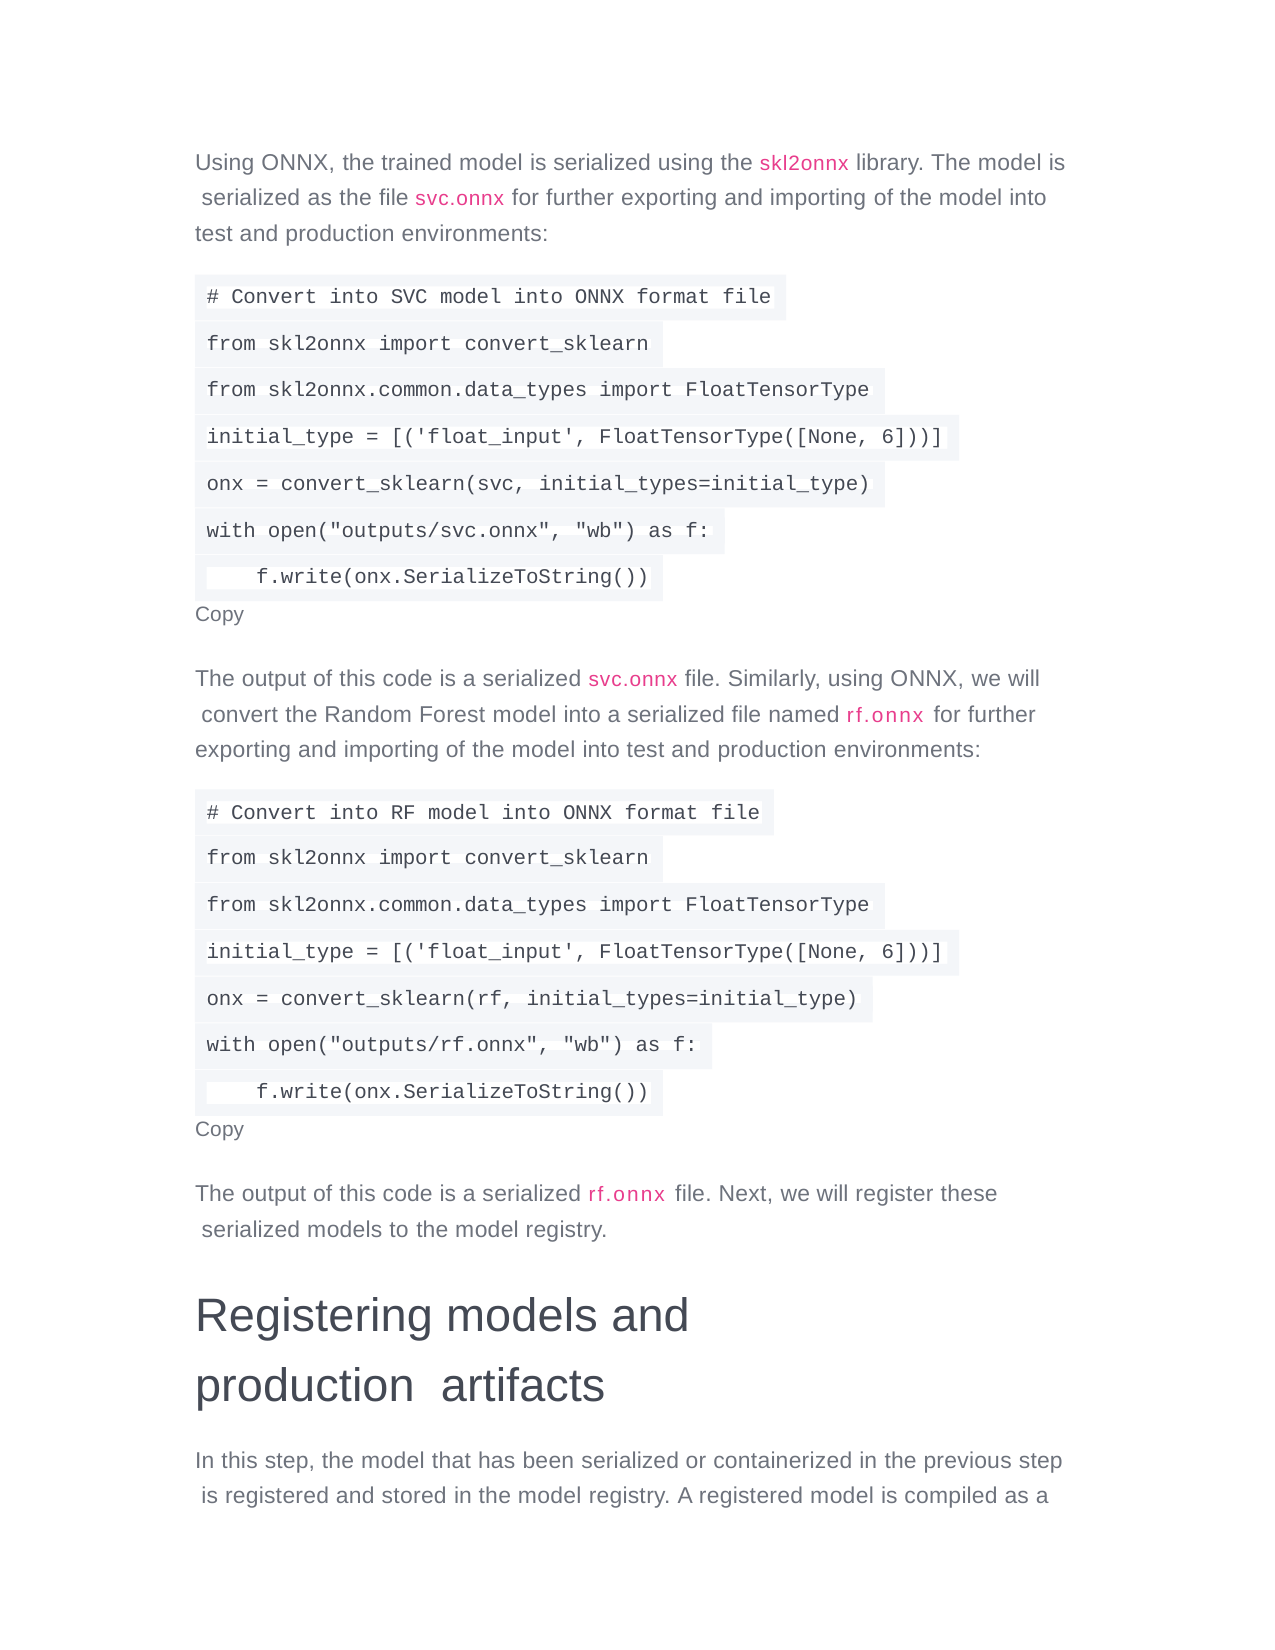

Using ONNX, the trained model is serialized using the skl2onnx library. The model is  serialized as the file svc.onnx for further exporting and importing of the model into  test and production environments:

# Convert into SVC model into ONNX format file

from skl2onnx import convert_sklearn

from skl2onnx.common.data_types import FloatTensorType

initial_type = [('float_input', FloatTensorType([None, 6]))]

onx = convert_sklearn(svc, initial_types=initial_type)

with open("outputs/svc.onnx", "wb") as f:
f.write(onx.SerializeToString())
Copy

The output of this code is a serialized svc.onnx file. Similarly, using ONNX, we will  convert the Random Forest model into a serialized file named rf.onnx for further  exporting and importing of the model into test and production environments:

# Convert into RF model into ONNX format file

from skl2onnx import convert_sklearn

from skl2onnx.common.data_types import FloatTensorType

initial_type = [('float_input', FloatTensorType([None, 6]))]

onx = convert_sklearn(rf, initial_types=initial_type)

with open("outputs/rf.onnx", "wb") as f:
f.write(onx.SerializeToString())
Copy

The output of this code is a serialized rf.onnx file. Next, we will register these  serialized models to the model registry.

Registering models and production  artifacts
In this step, the model that has been serialized or containerized in the previous step  is registered and stored in the model registry. A registered model is compiled as a